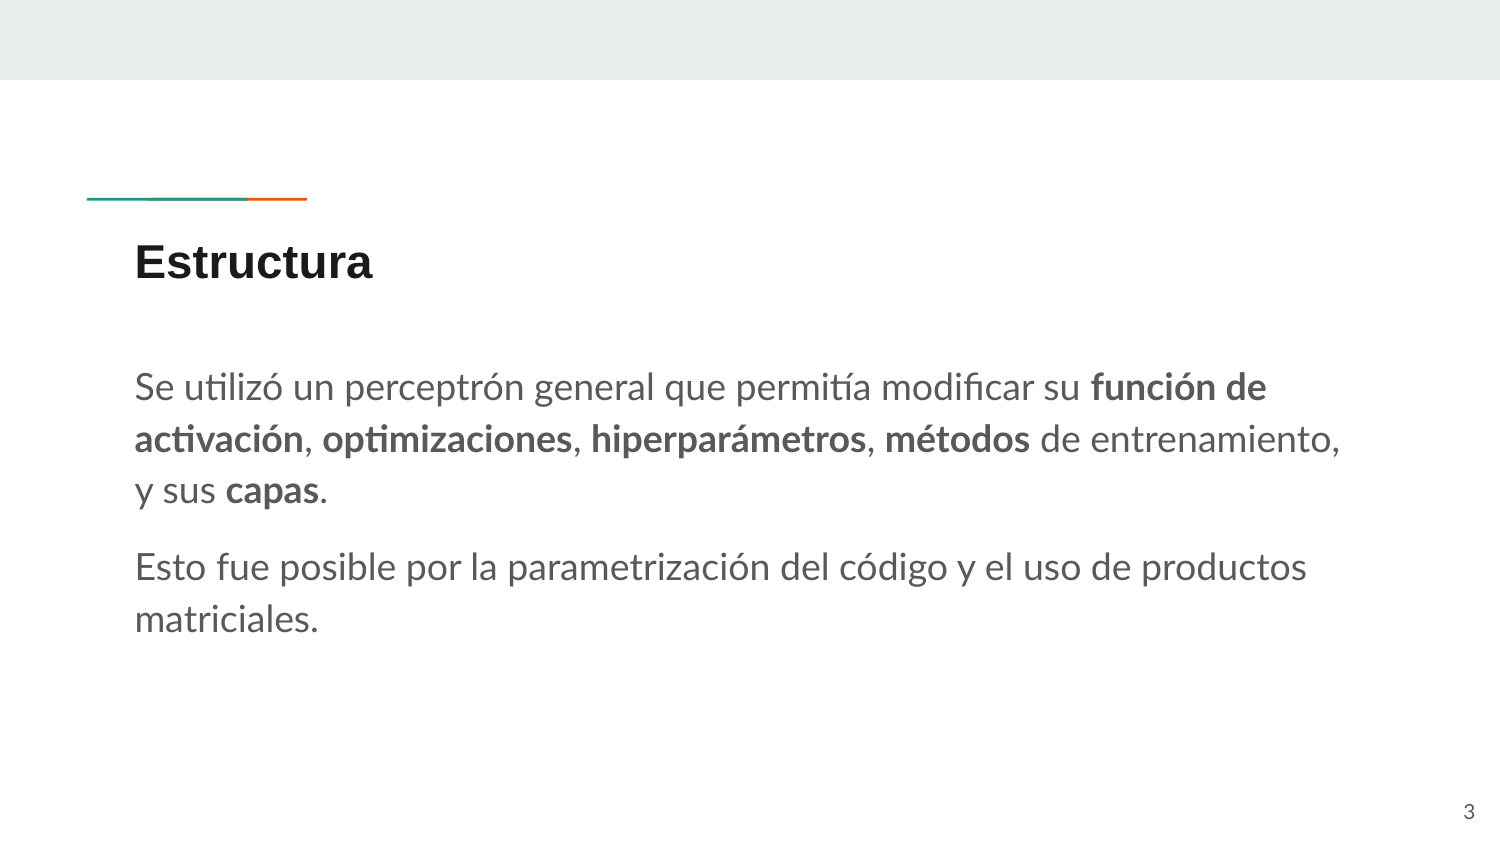

# Estructura
Se utilizó un perceptrón general que permitía modificar su función de activación, optimizaciones, hiperparámetros, métodos de entrenamiento, y sus capas.
Esto fue posible por la parametrización del código y el uso de productos matriciales.
3